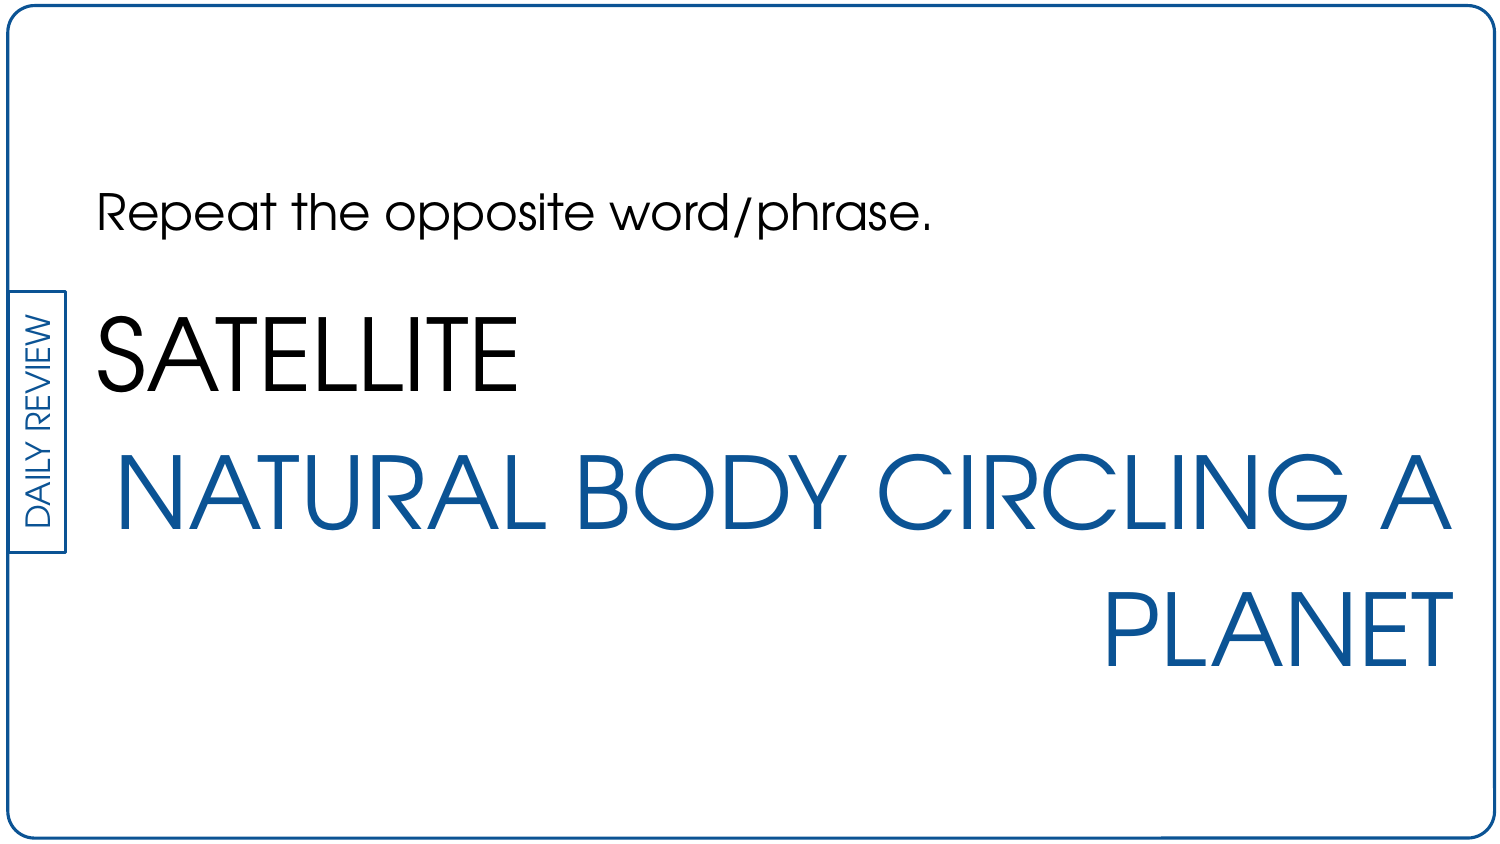

Repeat the opposite word/phrase.
SATELLITE
NATURAL BODY CIRCLING A PLANET